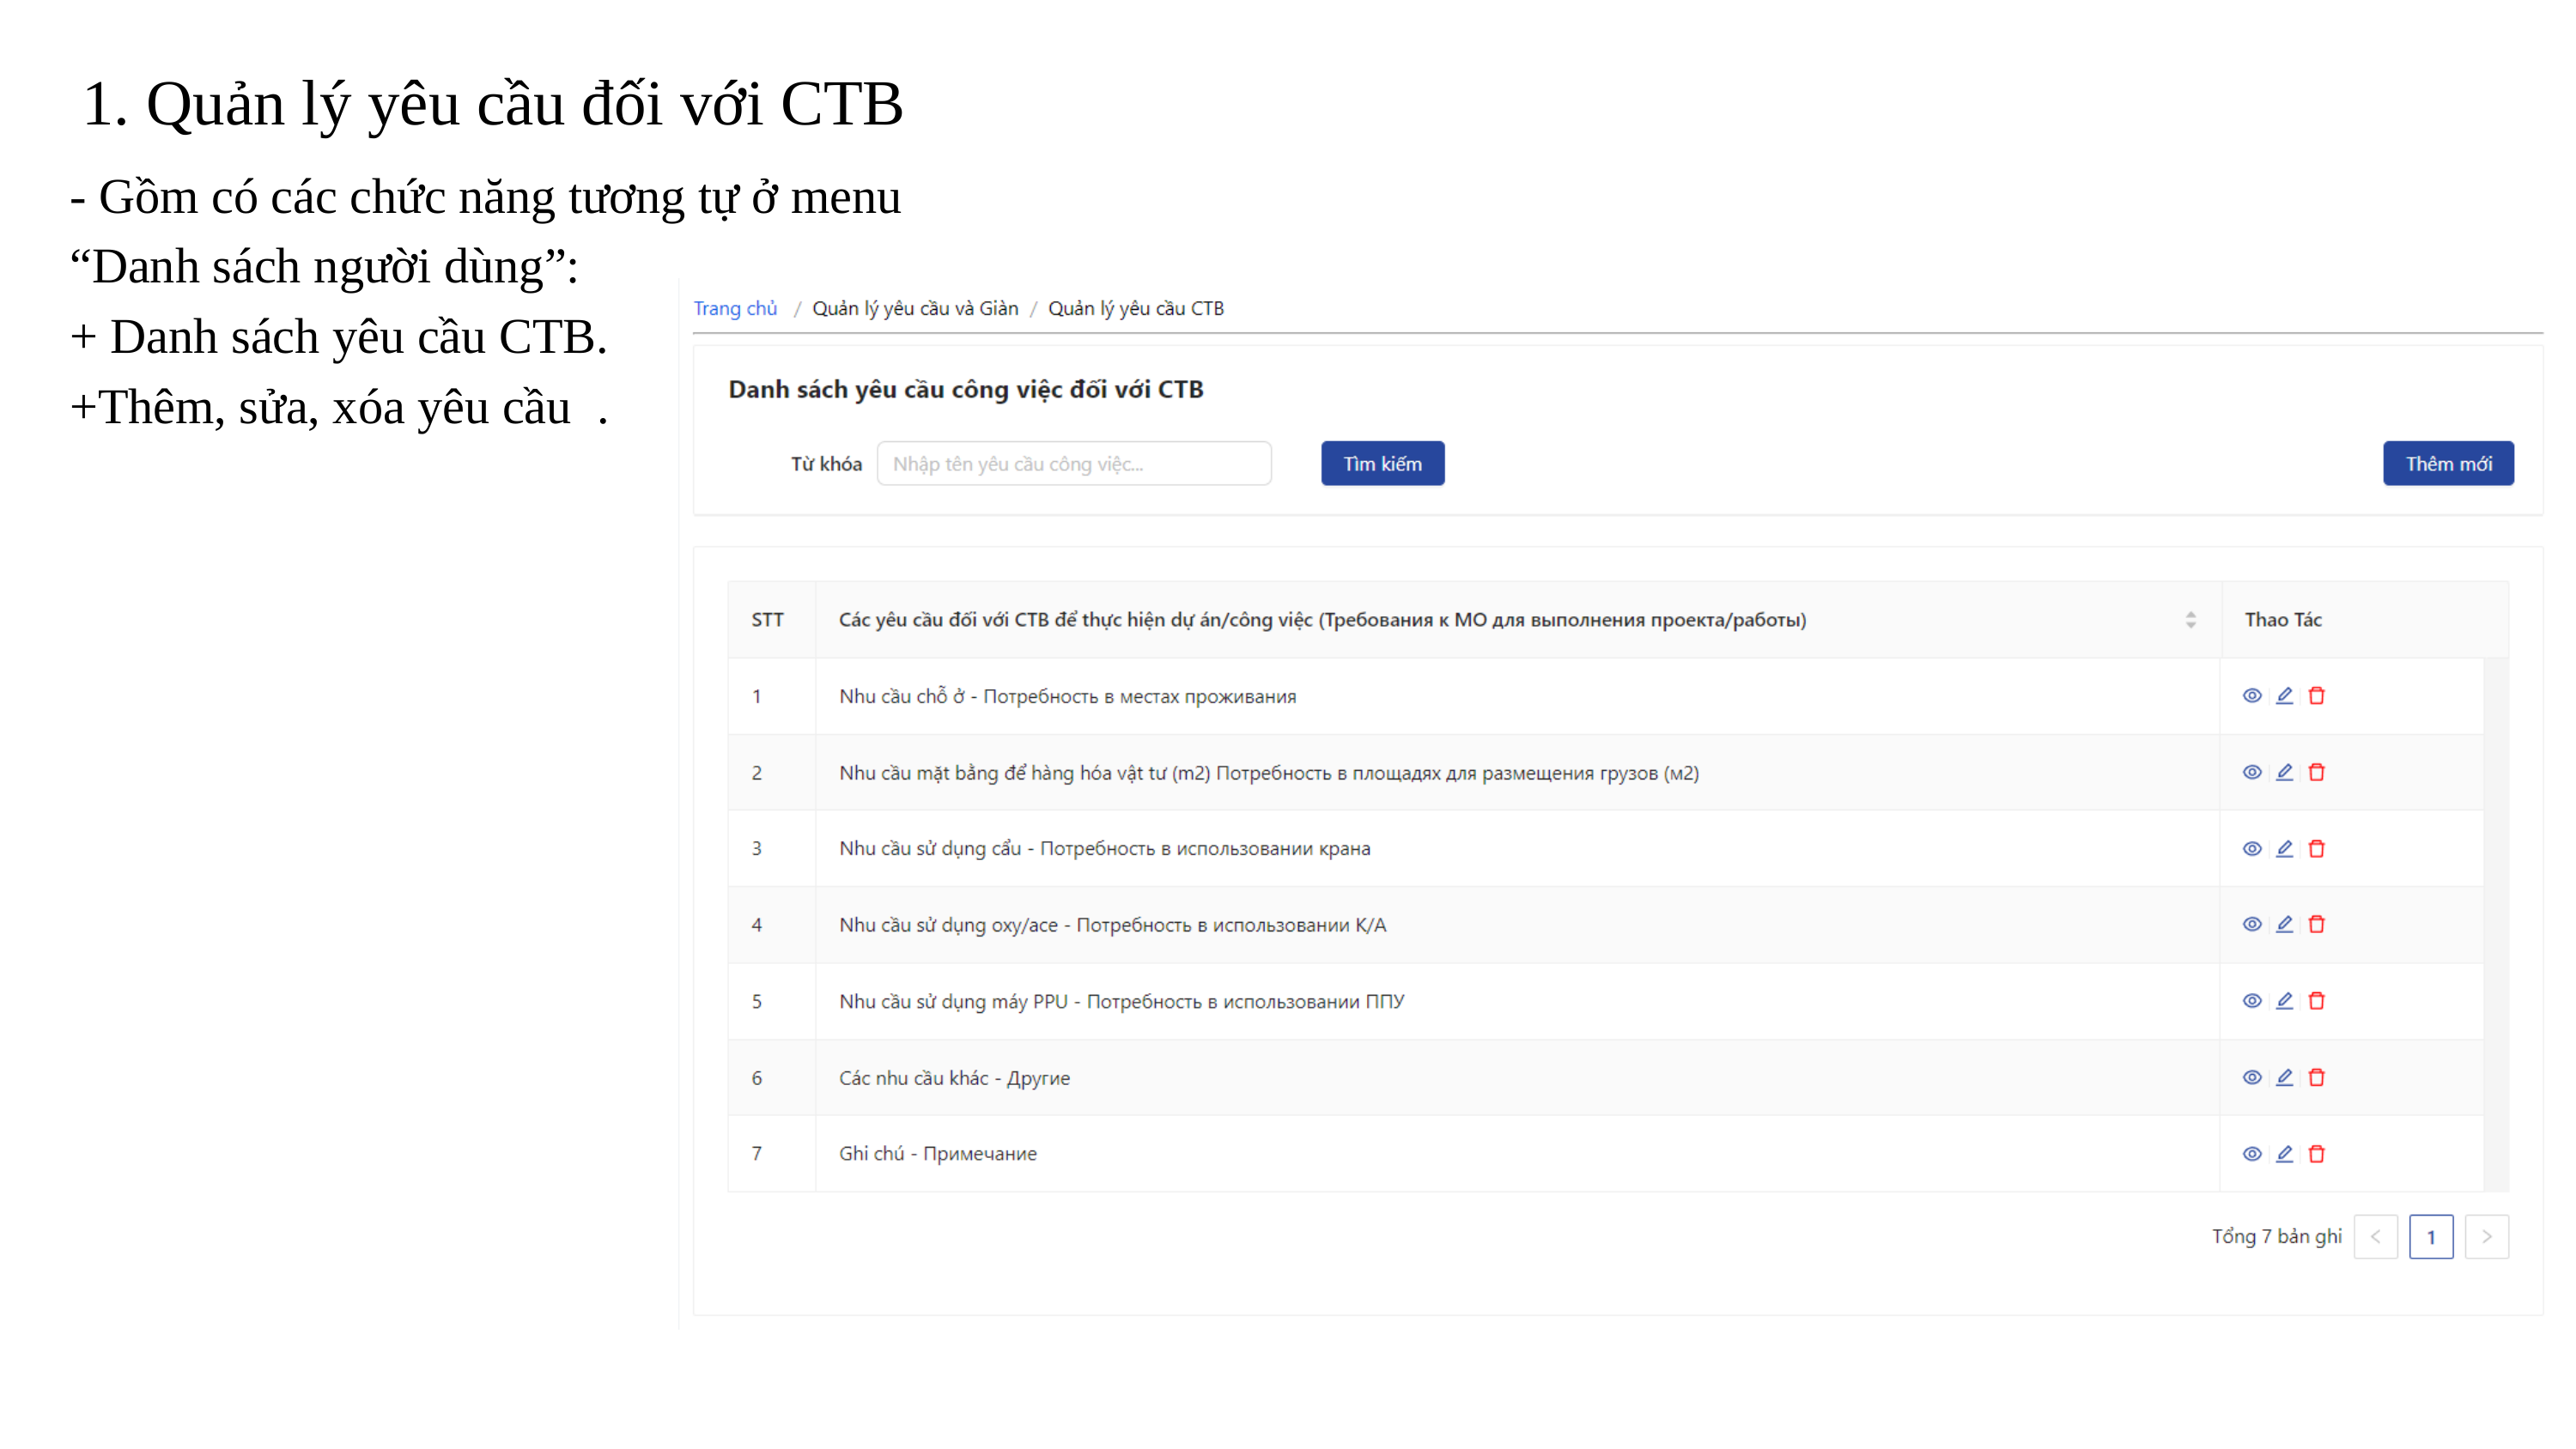

1. Quản lý yêu cầu đối với CTB
- Gồm có các chức năng tương tự ở menu “Danh sách người dùng”:
+ Danh sách yêu cầu CTB.
+Thêm, sửa, xóa yêu cầu  .